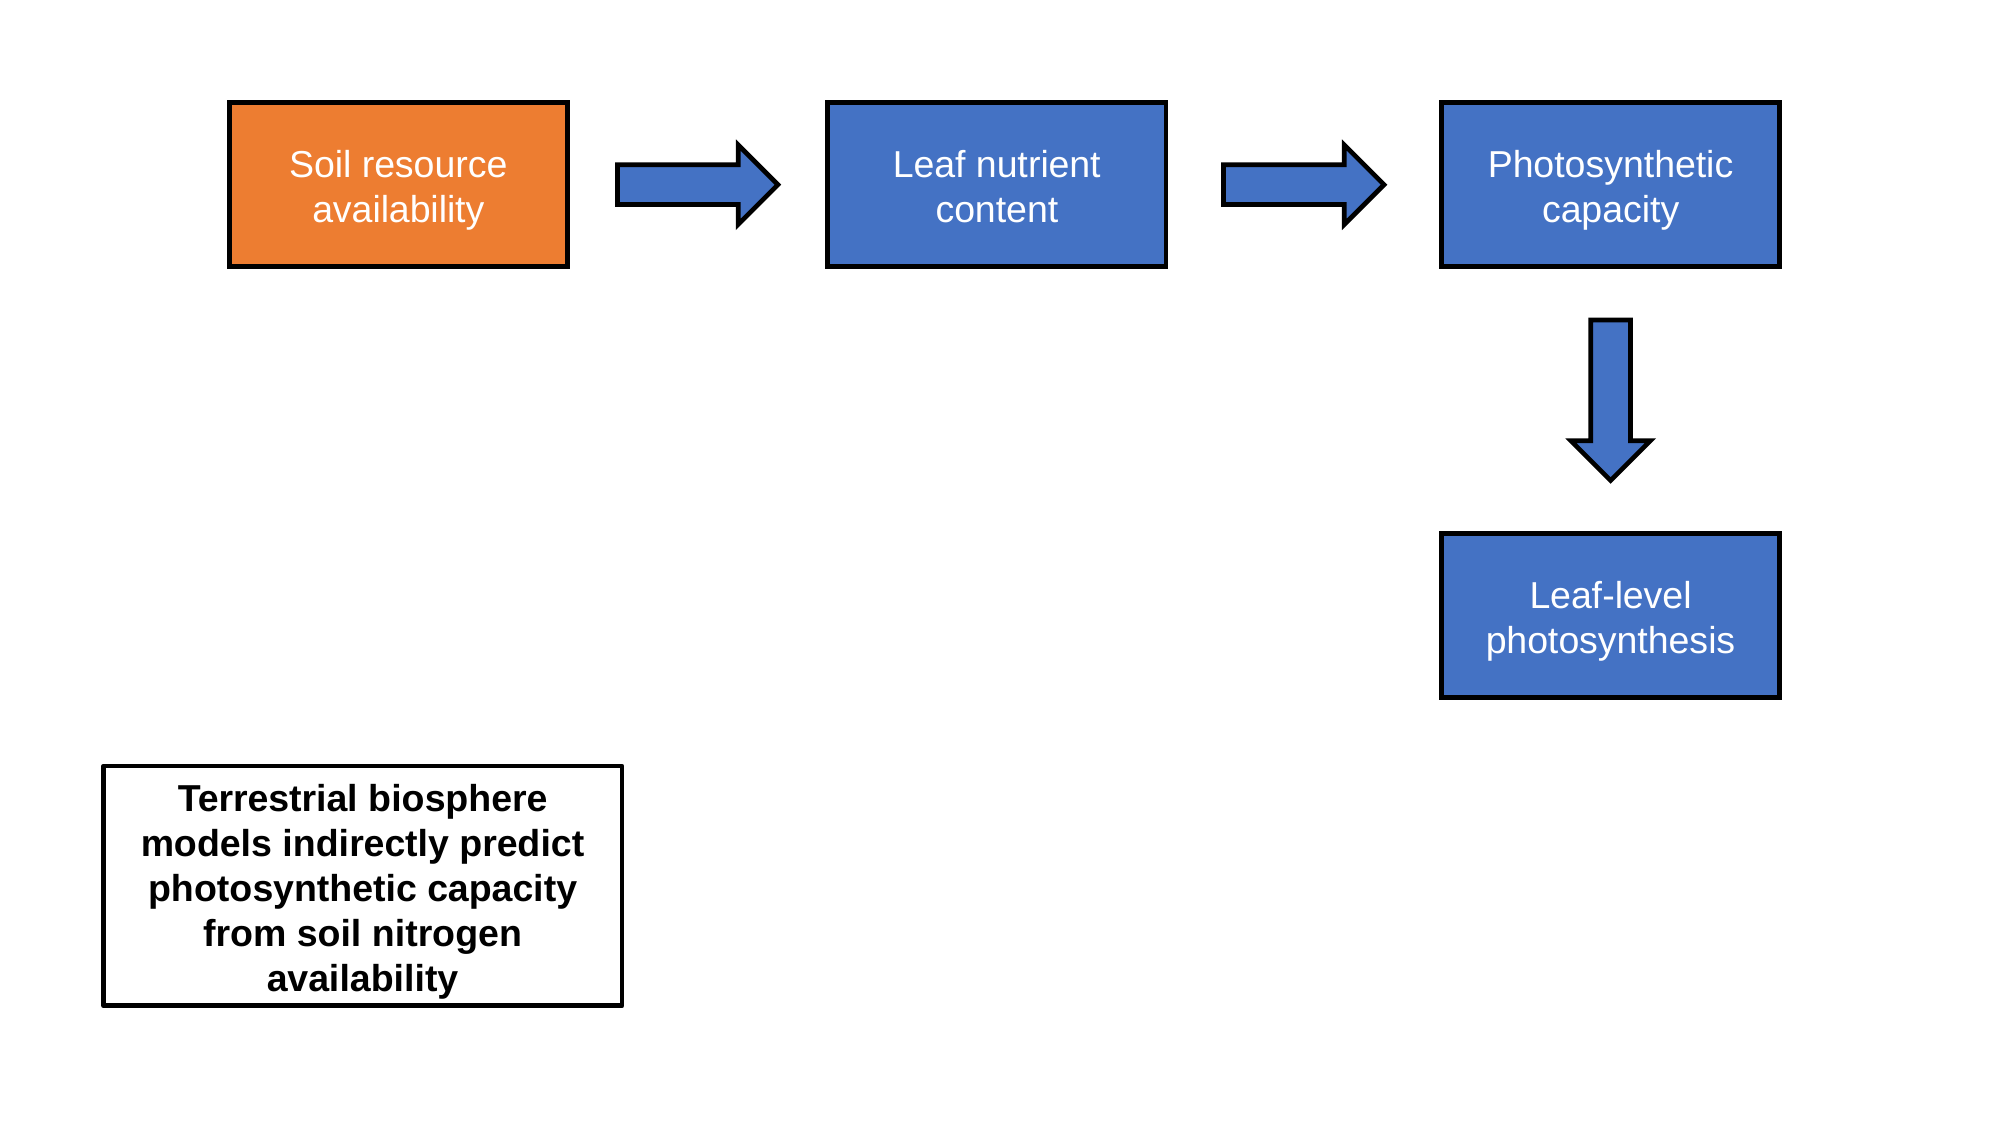

Soil resource availability
Leaf nutrient content
Photosynthetic capacity

Leaf-level photosynthesis
Terrestrial biosphere models indirectly predict photosynthetic capacity from soil nitrogen availability